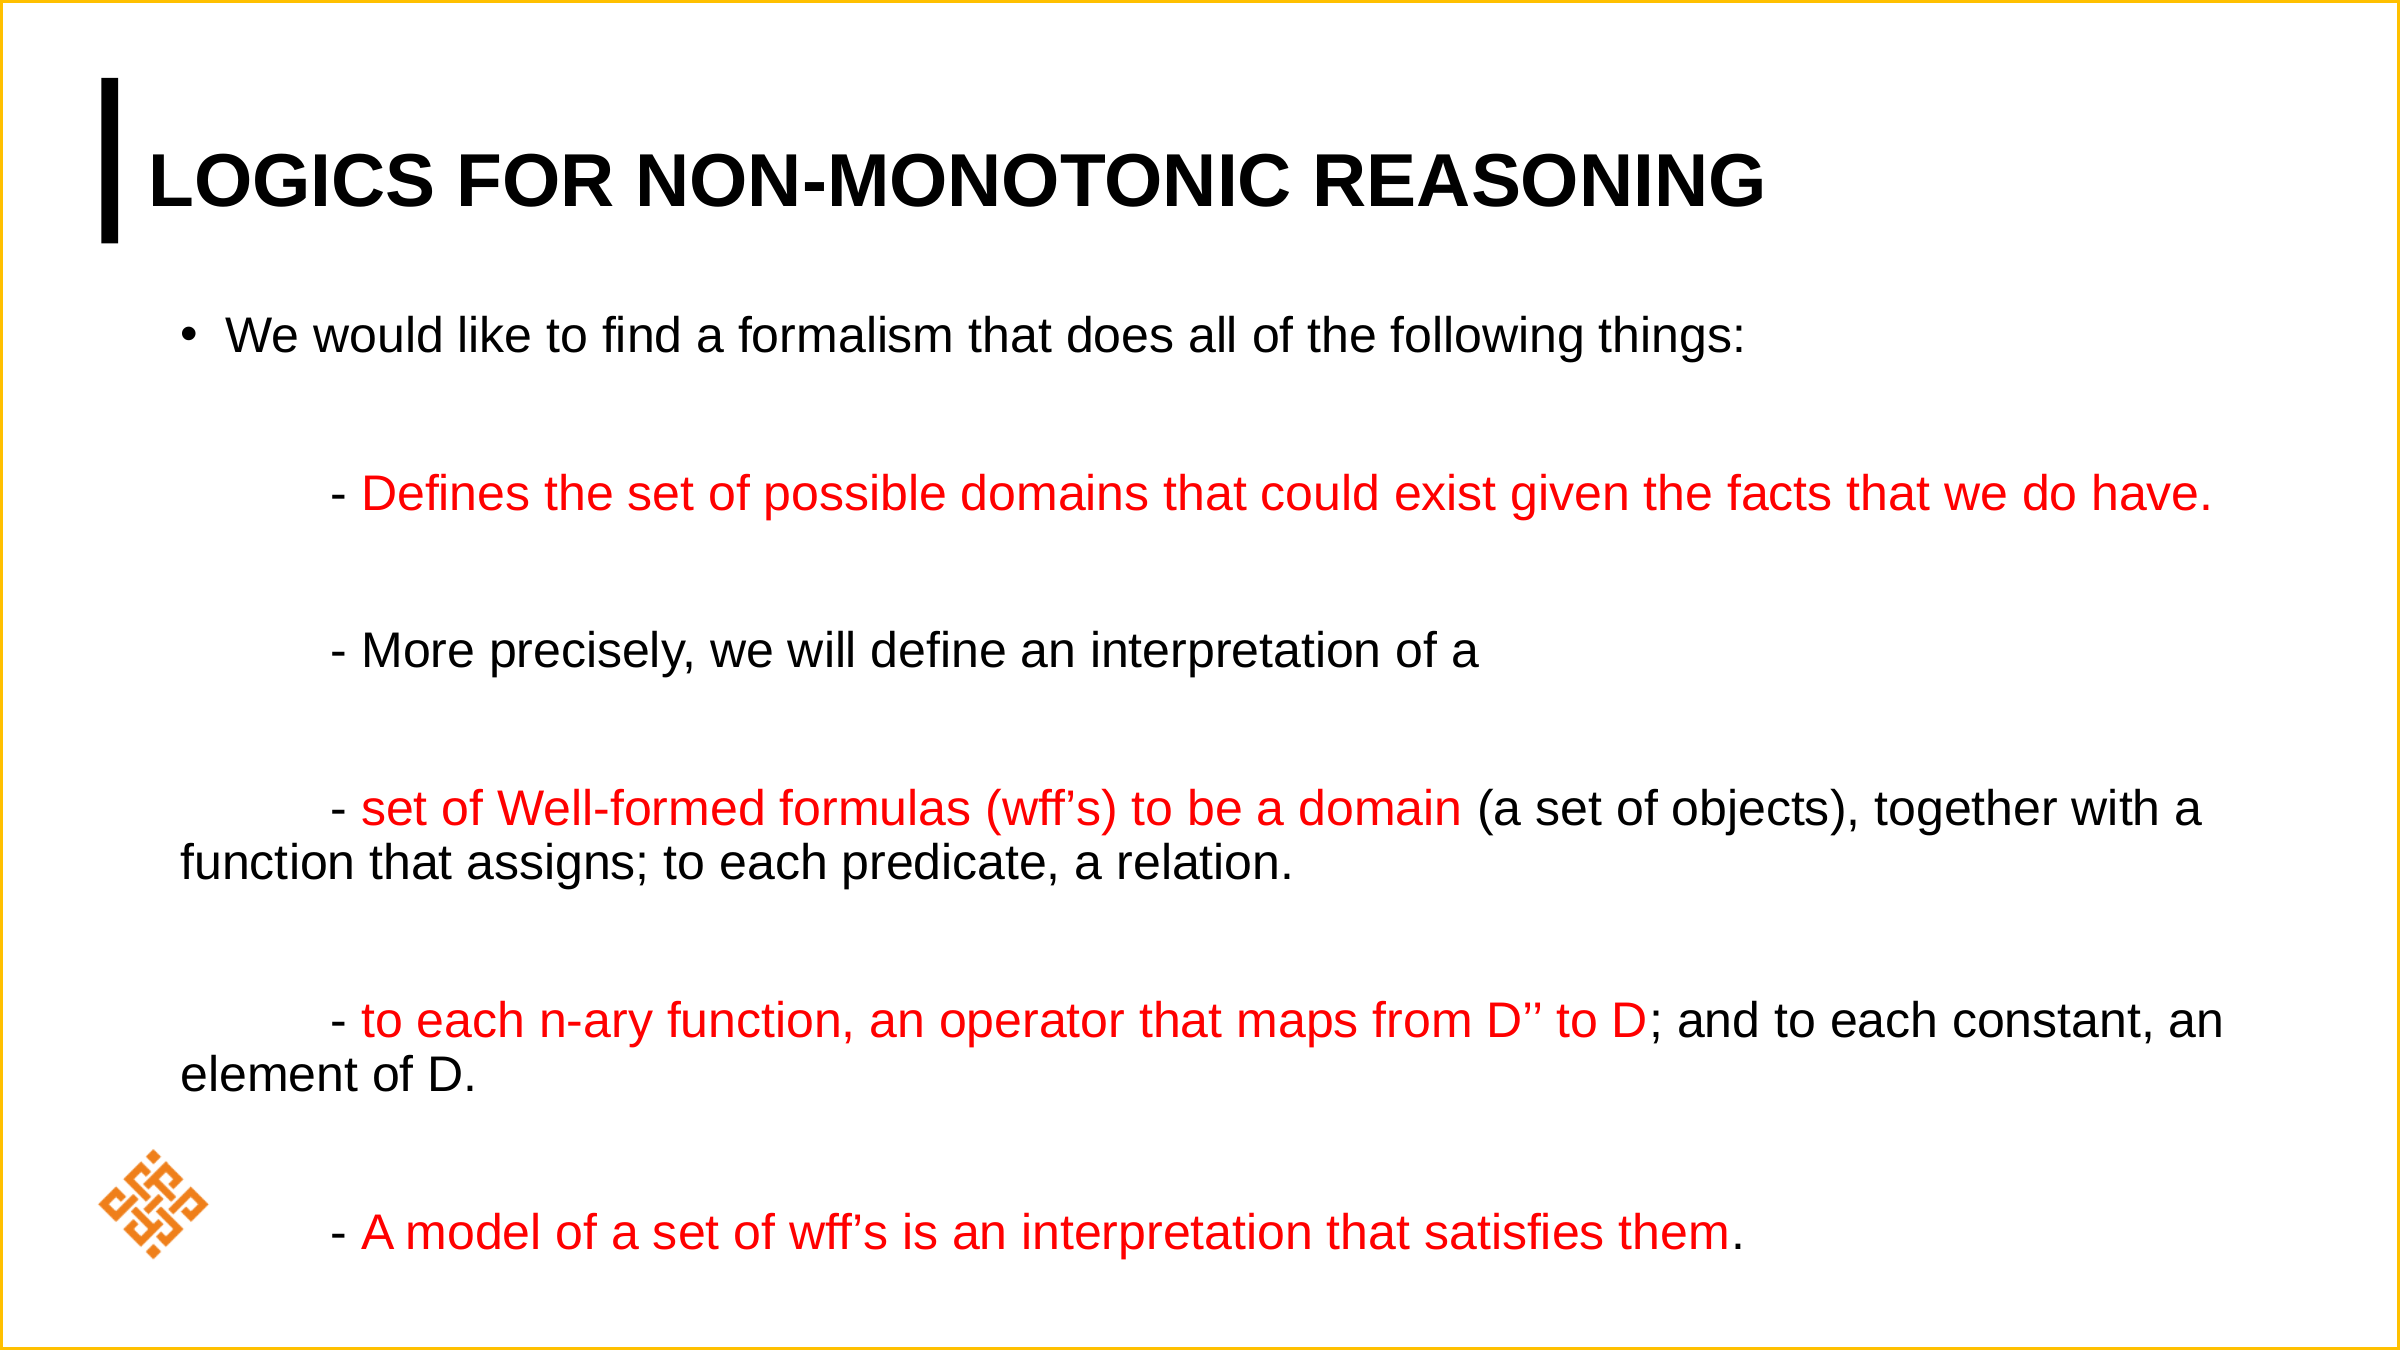

# Logics for Non-Monotonic Reasoning
We would like to find a formalism that does all of the following things:

	- Defines the set of possible domains that could exist given the facts that we do have.

	- More precisely, we will define an interpretation of a

	- set of Well-formed formulas (wff’s) to be a domain (a set of objects), together with a function that assigns; to each predicate, a relation.

	- to each n-ary function, an operator that maps from D’’ to D; and to each constant, an element of D.

	- A model of a set of wff’s is an interpretation that satisfies them.